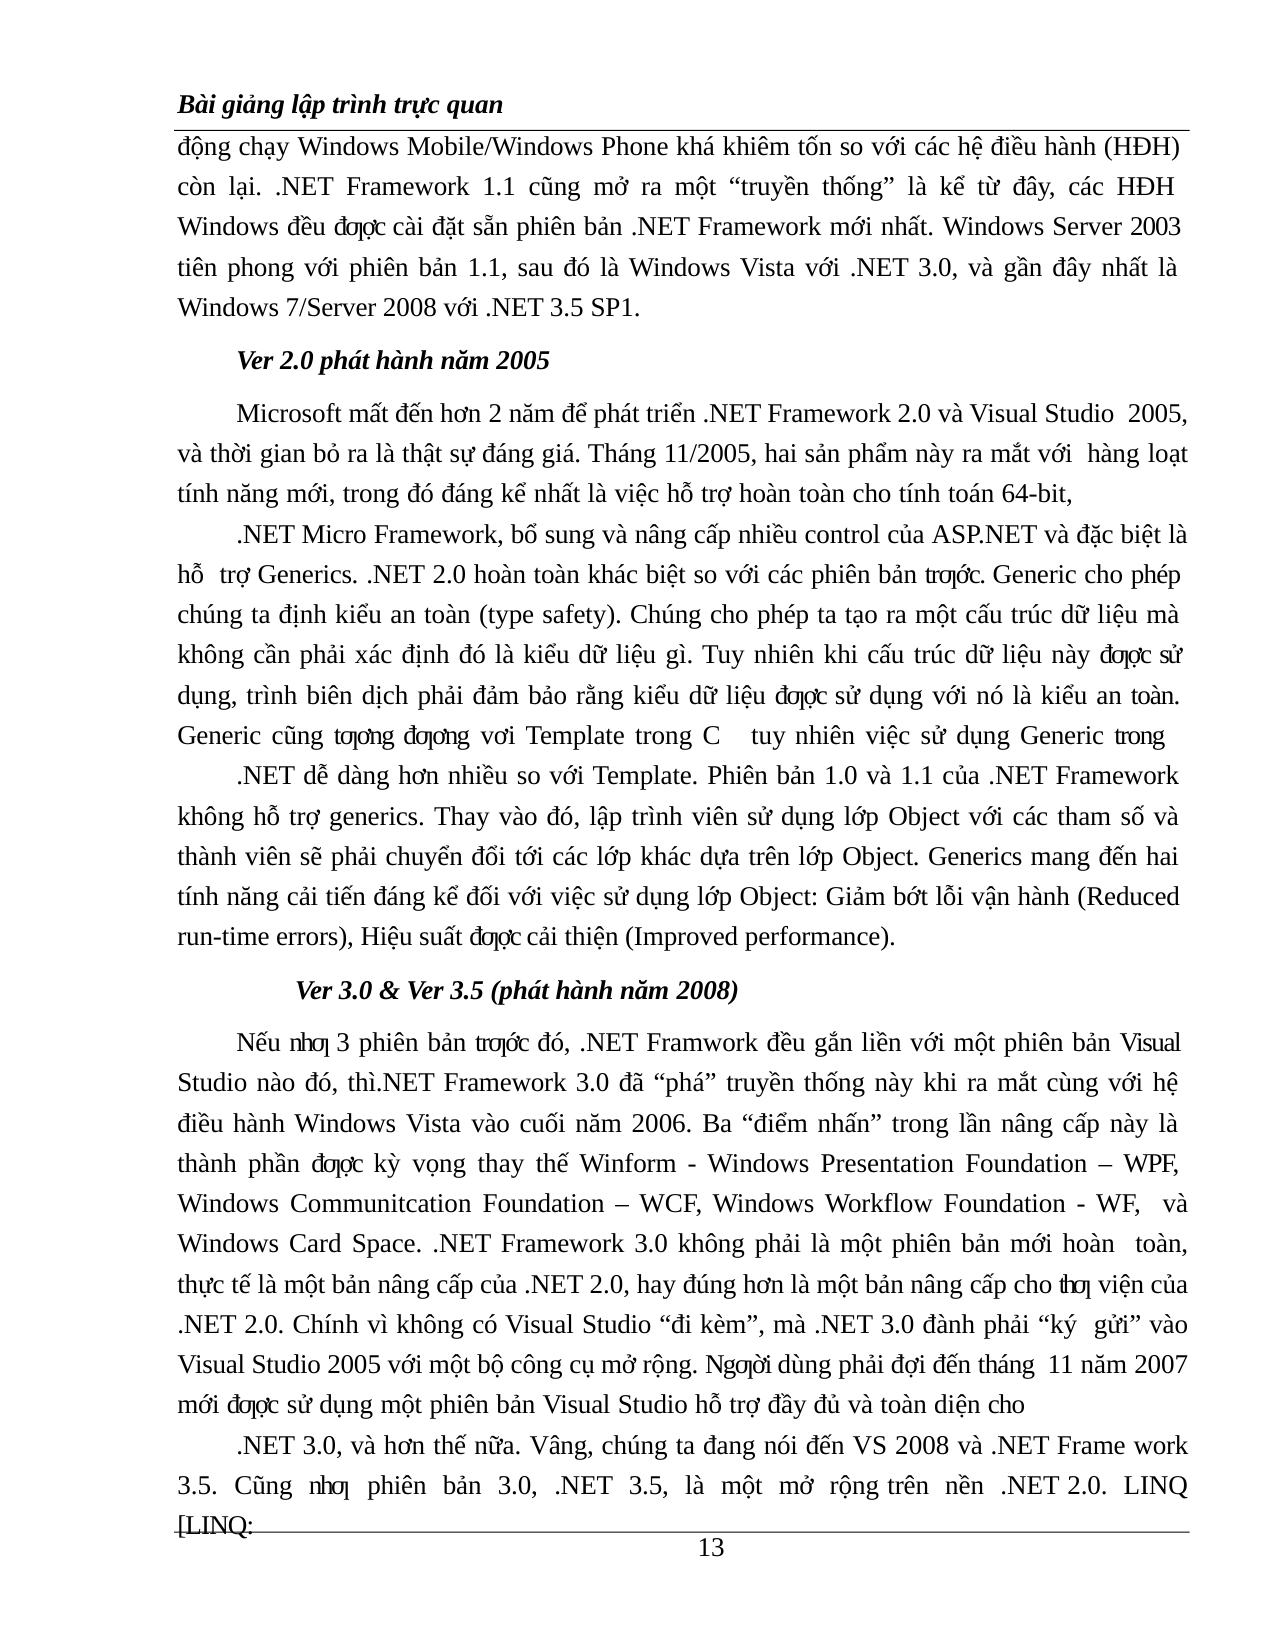

Bài giảng lập trình trực quan
động chạy Windows Mobile/Windows Phone khá khiêm tốn so với các hệ điều hành (HĐH)  còn lại. .NET Framework 1.1 cũng mở ra một “truyền thống” là kể từ đây, các HĐH  Windows đều đƣợc cài đặt sẵn phiên bản .NET Framework mới nhất. Windows Server 2003  tiên phong với phiên bản 1.1, sau đó là Windows Vista với .NET 3.0, và gần đây nhất là  Windows 7/Server 2008 với .NET 3.5 SP1.
Ver 2.0 phát hành năm 2005
Microsoft mất đến hơn 2 năm để phát triển .NET Framework 2.0 và Visual Studio  2005, và thời gian bỏ ra là thật sự đáng giá. Tháng 11/2005, hai sản phẩm này ra mắt với  hàng loạt tính năng mới, trong đó đáng kể nhất là việc hỗ trợ hoàn toàn cho tính toán 64-bit,
.NET Micro Framework, bổ sung và nâng cấp nhiều control của ASP.NET và đặc biệt là hỗ  trợ Generics. .NET 2.0 hoàn toàn khác biệt so với các phiên bản trƣớc. Generic cho phép  chúng ta định kiểu an toàn (type safety). Chúng cho phép ta tạo ra một cấu trúc dữ liệu mà  không cần phải xác định đó là kiểu dữ liệu gì. Tuy nhiên khi cấu trúc dữ liệu này đƣợc sử  dụng, trình biên dịch phải đảm bảo rằng kiểu dữ liệu đƣợc sử dụng với nó là kiểu an toàn.  Generic cũng tƣơng  đƣơng  vơi Template trong C    tuy nhiên việc sử dụng Generic trong
.NET dễ dàng hơn nhiều so với Template. Phiên bản 1.0 và 1.1 của .NET Framework  không hỗ trợ generics. Thay vào đó, lập trình viên sử dụng lớp Object với các tham số và  thành viên sẽ phải chuyển đổi tới các lớp khác dựa trên lớp Object. Generics mang đến hai  tính năng cải tiến đáng kể đối với việc sử dụng lớp Object: Giảm bớt lỗi vận hành (Reduced  run-time errors), Hiệu suất đƣợc cải thiện (Improved performance).
Ver 3.0 & Ver 3.5 (phát hành năm 2008)
Nếu nhƣ 3 phiên bản trƣớc đó, .NET Framwork đều gắn liền với một phiên bản Visual  Studio nào đó, thì.NET Framework 3.0 đã “phá” truyền thống này khi ra mắt cùng với hệ  điều hành Windows Vista vào cuối năm 2006. Ba “điểm nhấn” trong lần nâng cấp này là  thành phần đƣợc kỳ vọng thay thế Winform - Windows Presentation Foundation – WPF,  Windows Communitcation Foundation – WCF, Windows Workflow Foundation - WF,  và Windows Card Space. .NET Framework 3.0 không phải là một phiên bản mới hoàn  toàn, thực tế là một bản nâng cấp của .NET 2.0, hay đúng hơn là một bản nâng cấp cho thƣ  viện của .NET 2.0. Chính vì không có Visual Studio “đi kèm”, mà .NET 3.0 đành phải “ký  gửi” vào Visual Studio 2005 với một bộ công cụ mở rộng. Ngƣời dùng phải đợi đến tháng  11 năm 2007 mới đƣợc sử dụng một phiên bản Visual Studio hỗ trợ đầy đủ và toàn diện cho
.NET 3.0, và hơn thế nữa. Vâng, chúng ta đang nói đến VS 2008 và .NET Frame work 3.5.  Cũng  nhƣ   phiên  bản  3.0,  .NET  3.5,  là  một  mở  rộng trên  nền  .NET 2.0.  LINQ [LINQ:
13